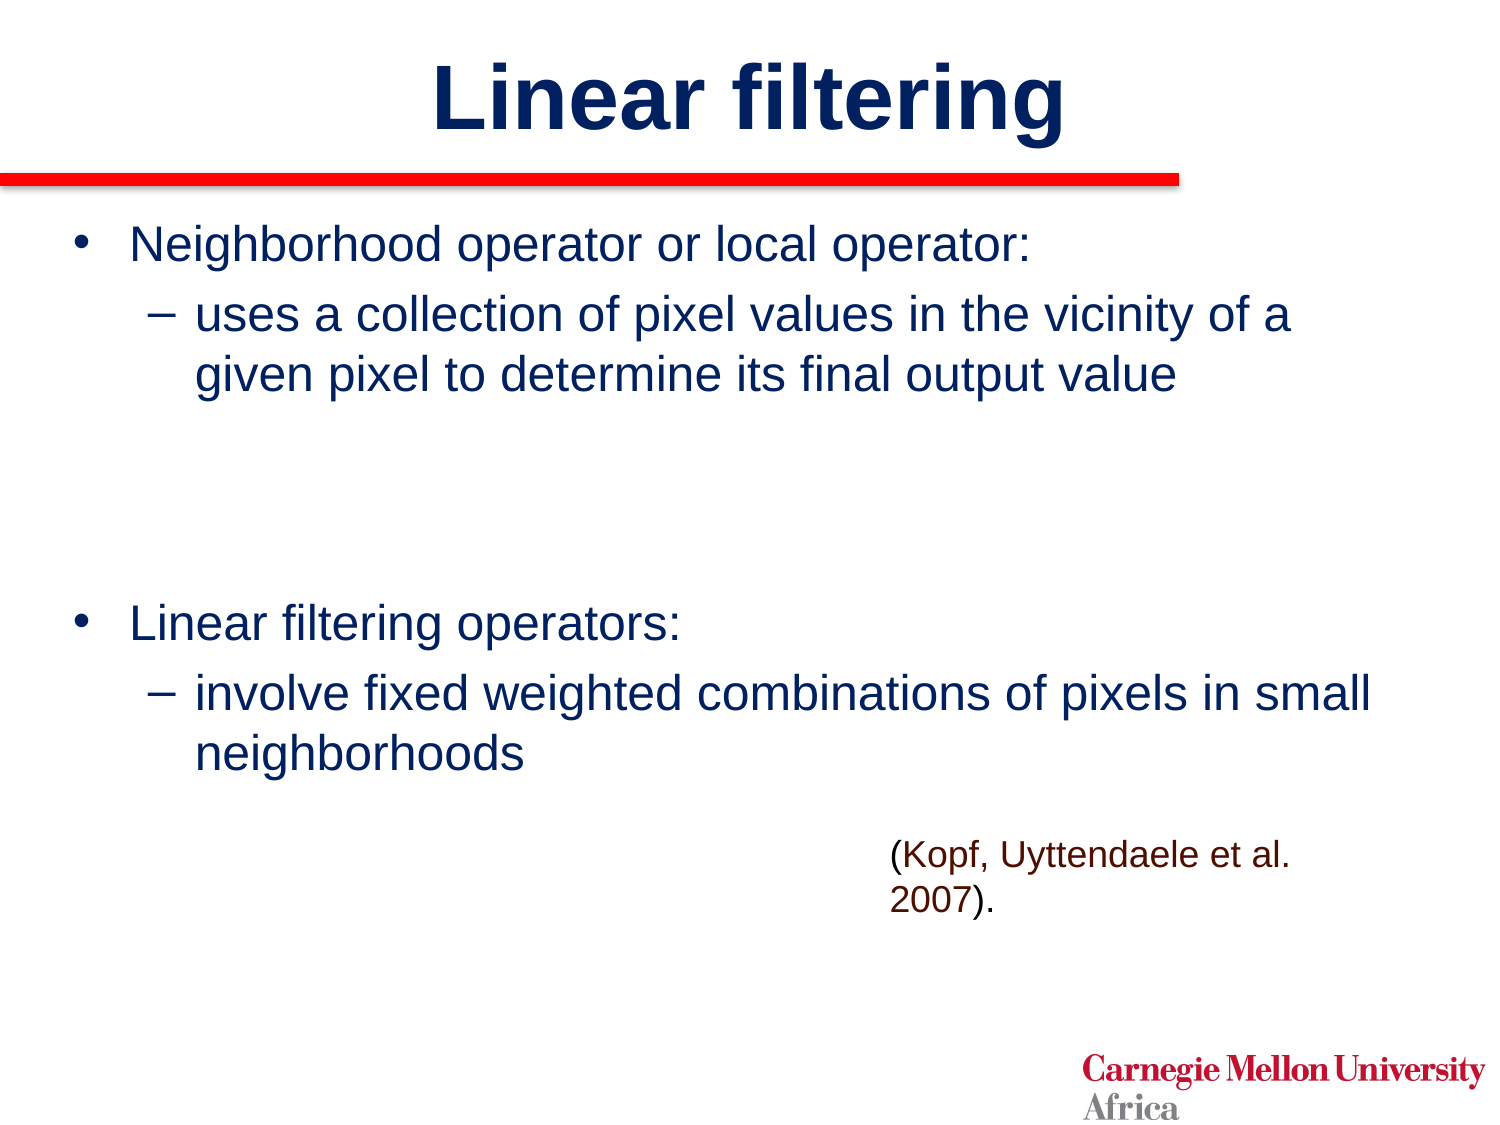

# Linear filtering
Neighborhood operator or local operator:
uses a collection of pixel values in the vicinity of a given pixel to determine its final output value

Linear filtering operators:
involve fixed weighted combinations of pixels in small neighborhoods

(Kopf, Uyttendaele et al. 2007).